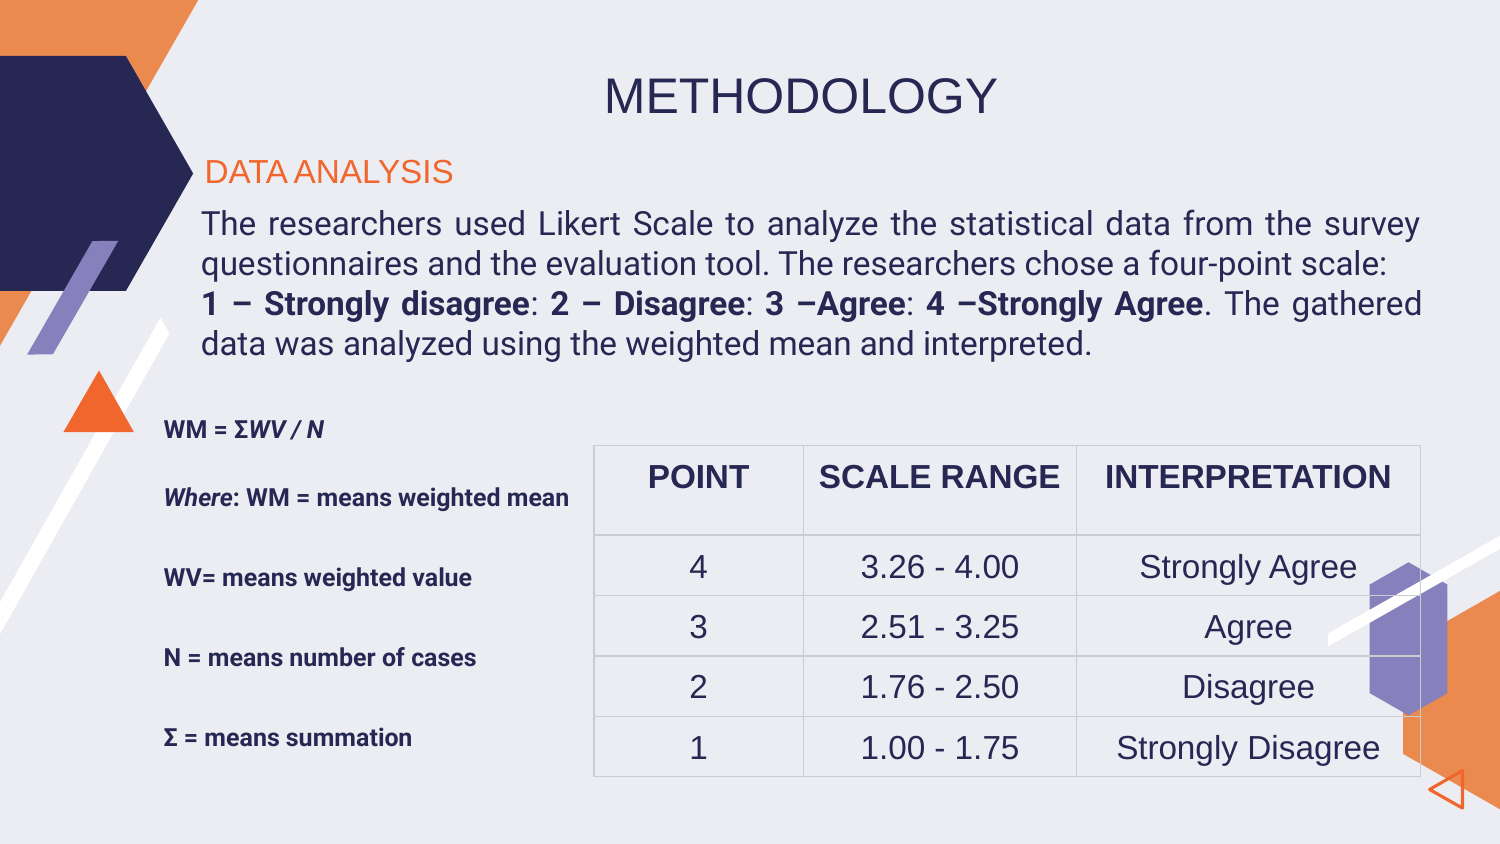

METHODOLOGY
DATA ANALYSIS
The researchers used Likert Scale to analyze the statistical data from the survey questionnaires and the evaluation tool. The researchers chose a four-point scale:
1 – Strongly disagree: 2 – Disagree: 3 –Agree: 4 –Strongly Agree. The gathered data was analyzed using the weighted mean and interpreted.
WM = ΣWV / N
Where: WM = means weighted mean
WV= means weighted value
N = means number of cases
Σ = means summation

| POINT | SCALE RANGE | INTERPRETATION |
| --- | --- | --- |
| 4 | 3.26 - 4.00 | Strongly Agree |
| 3 | 2.51 - 3.25 | Agree |
| 2 | 1.76 - 2.50 | Disagree |
| 1 | 1.00 - 1.75 | Strongly Disagree |